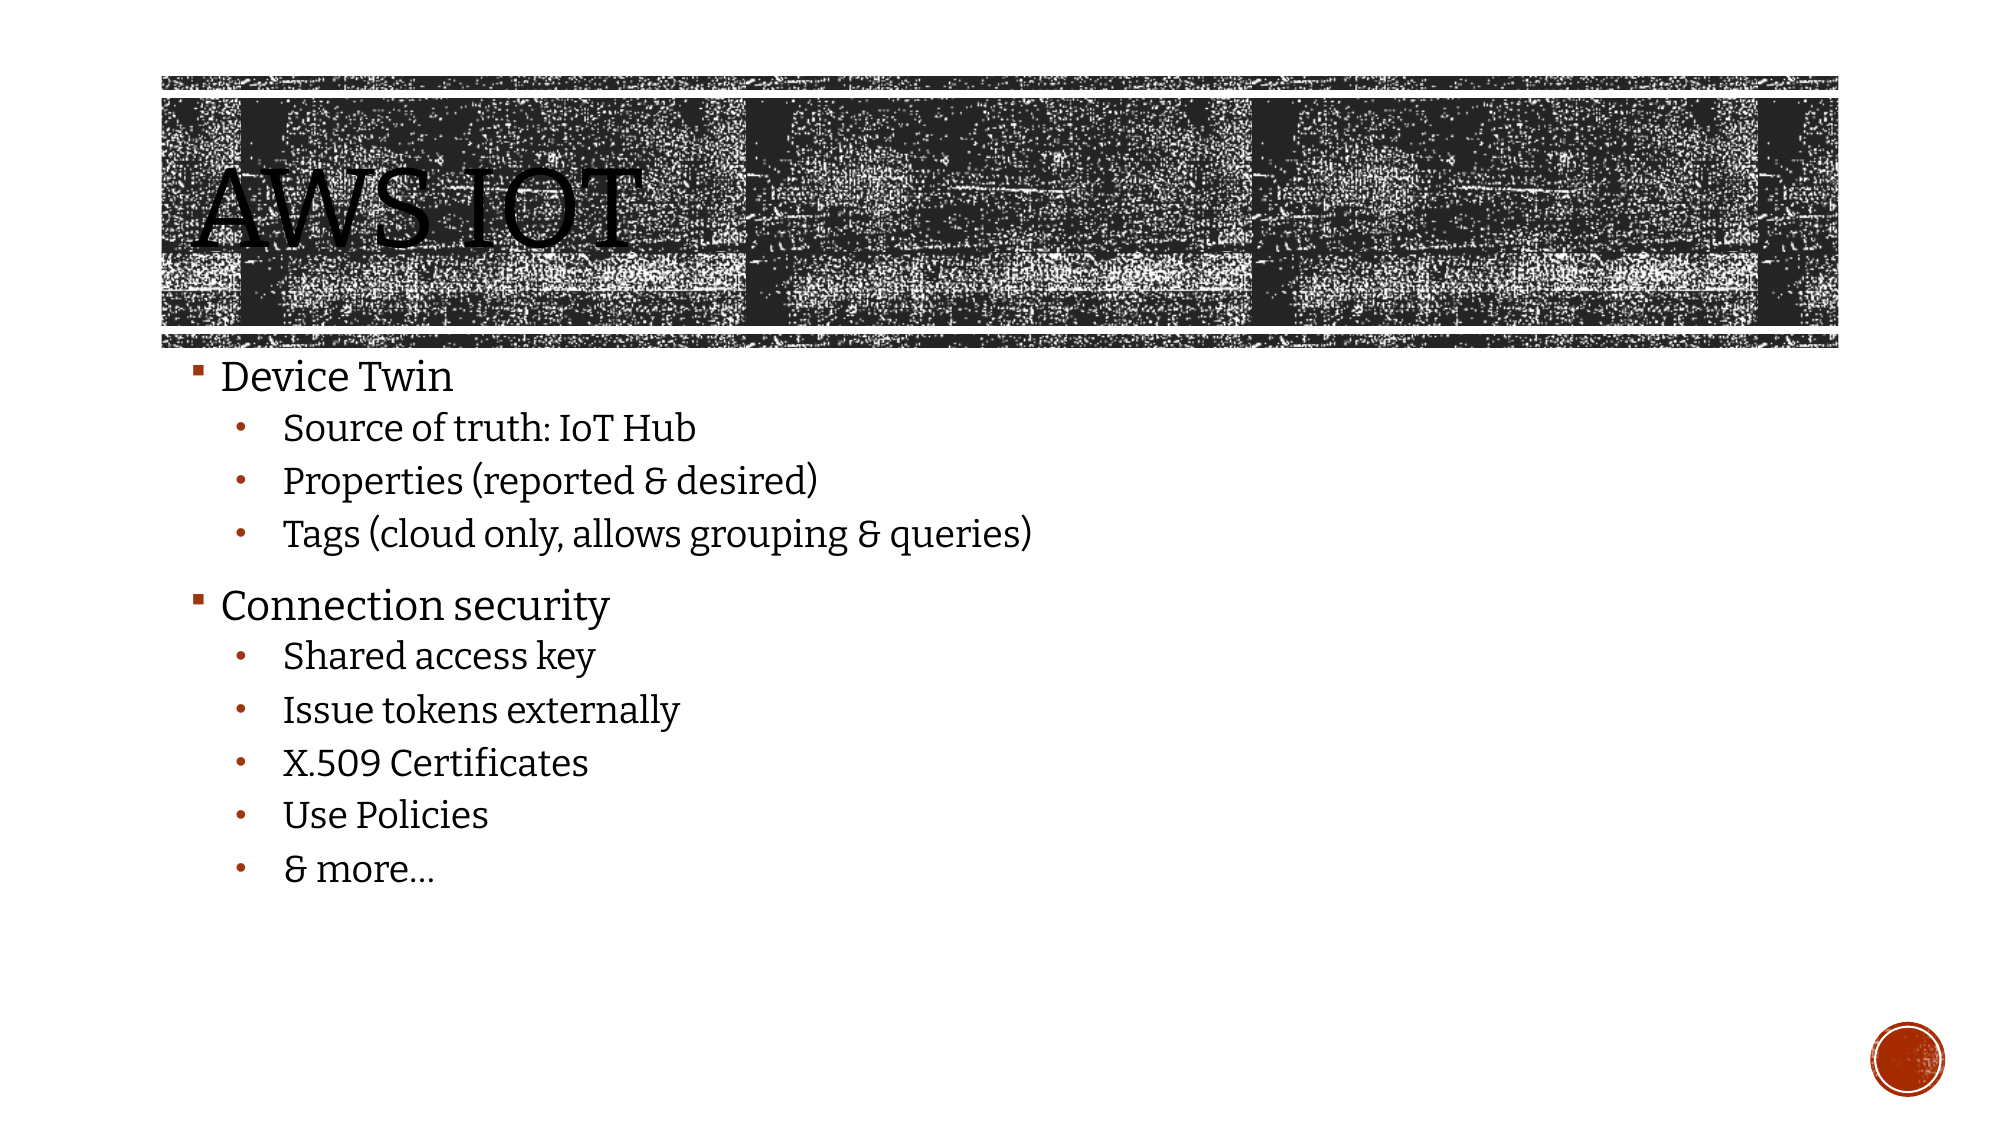

# AWS iot

Device Twin
Source of truth: IoT Hub
Properties (reported & desired)
Tags (cloud only, allows grouping & queries)
Connection security
Shared access key
Issue tokens externally
X.509 Certificates
Use Policies
& more…